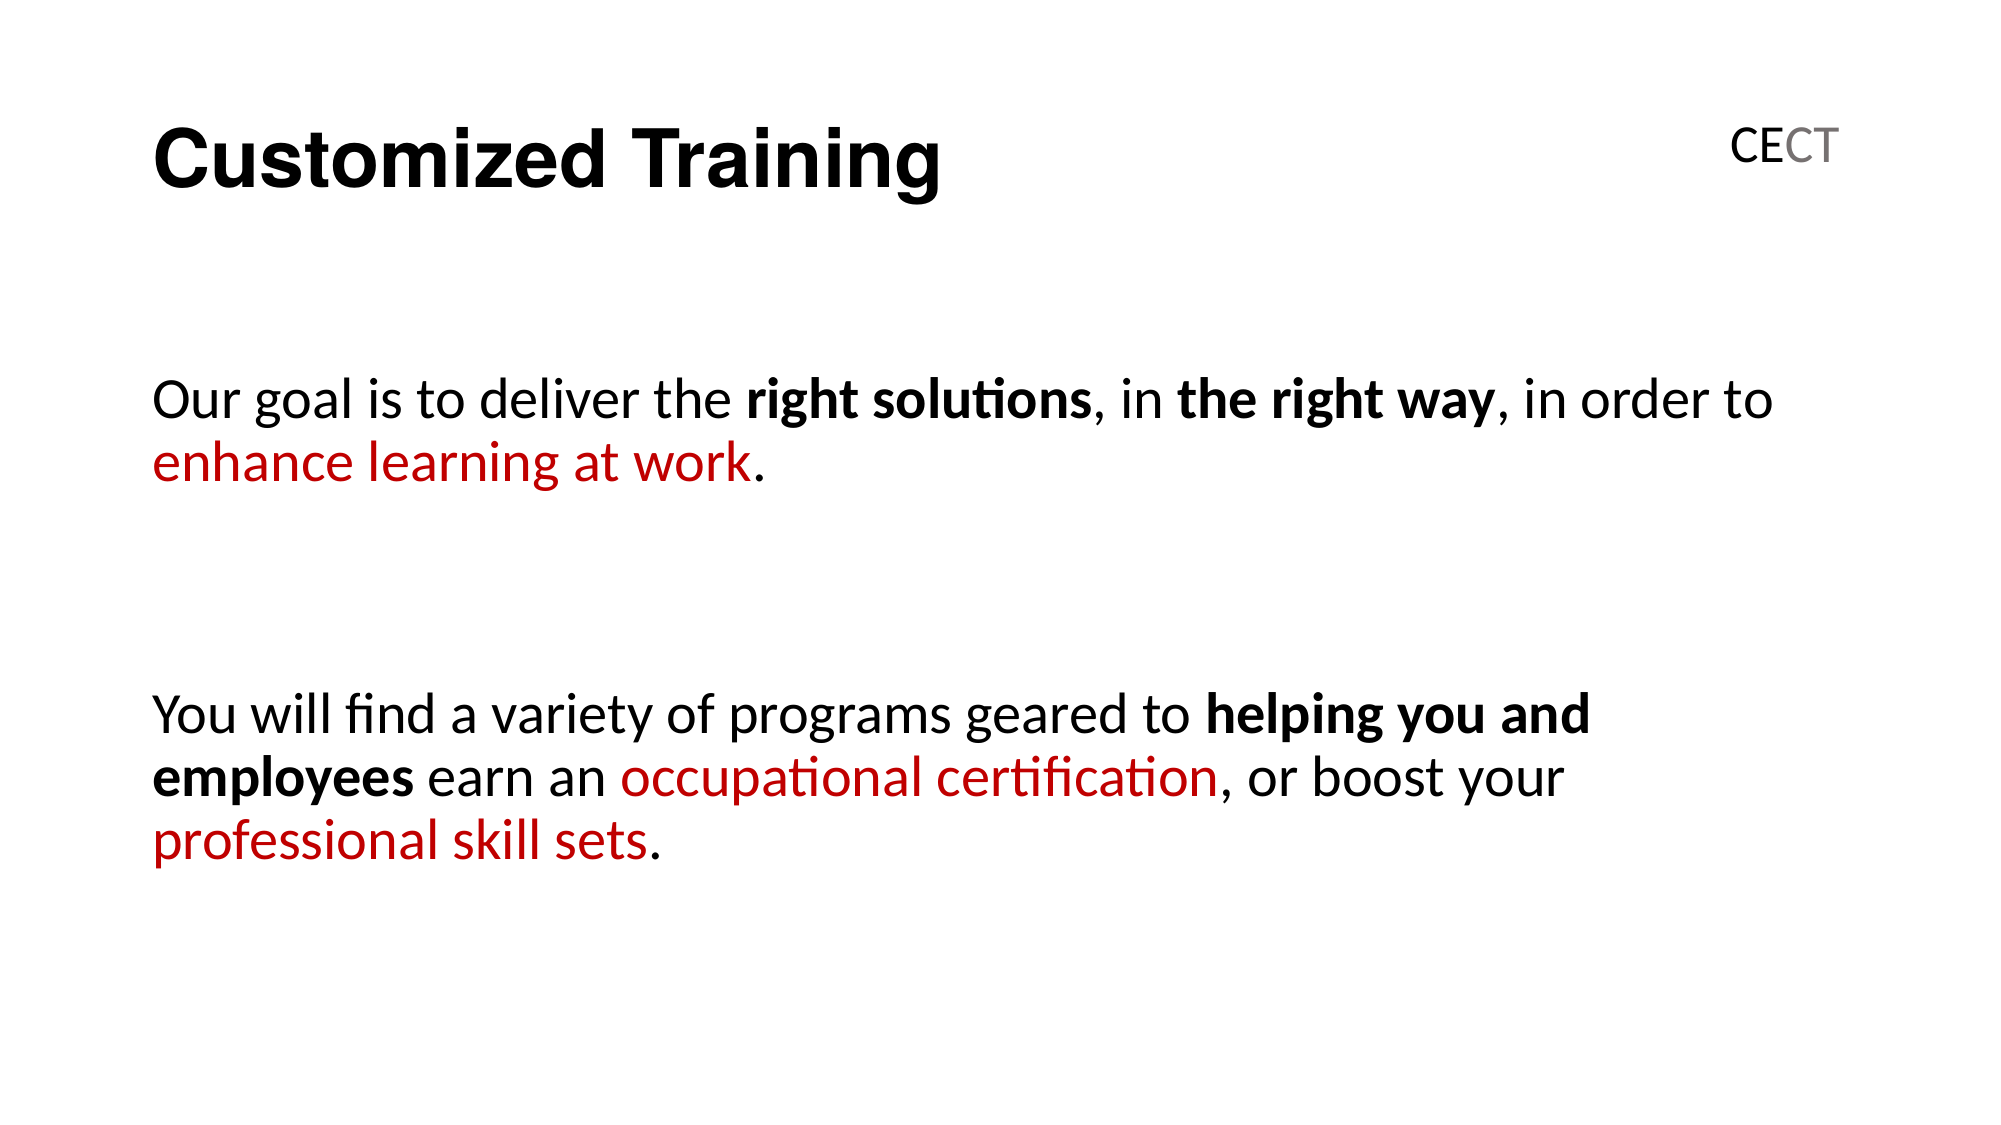

CECT
# Customized Training
Our goal is to deliver the right solutions, in the right way, in order to enhance learning at work.

You will find a variety of programs geared to helping you and employees earn an occupational certification, or boost your professional skill sets.